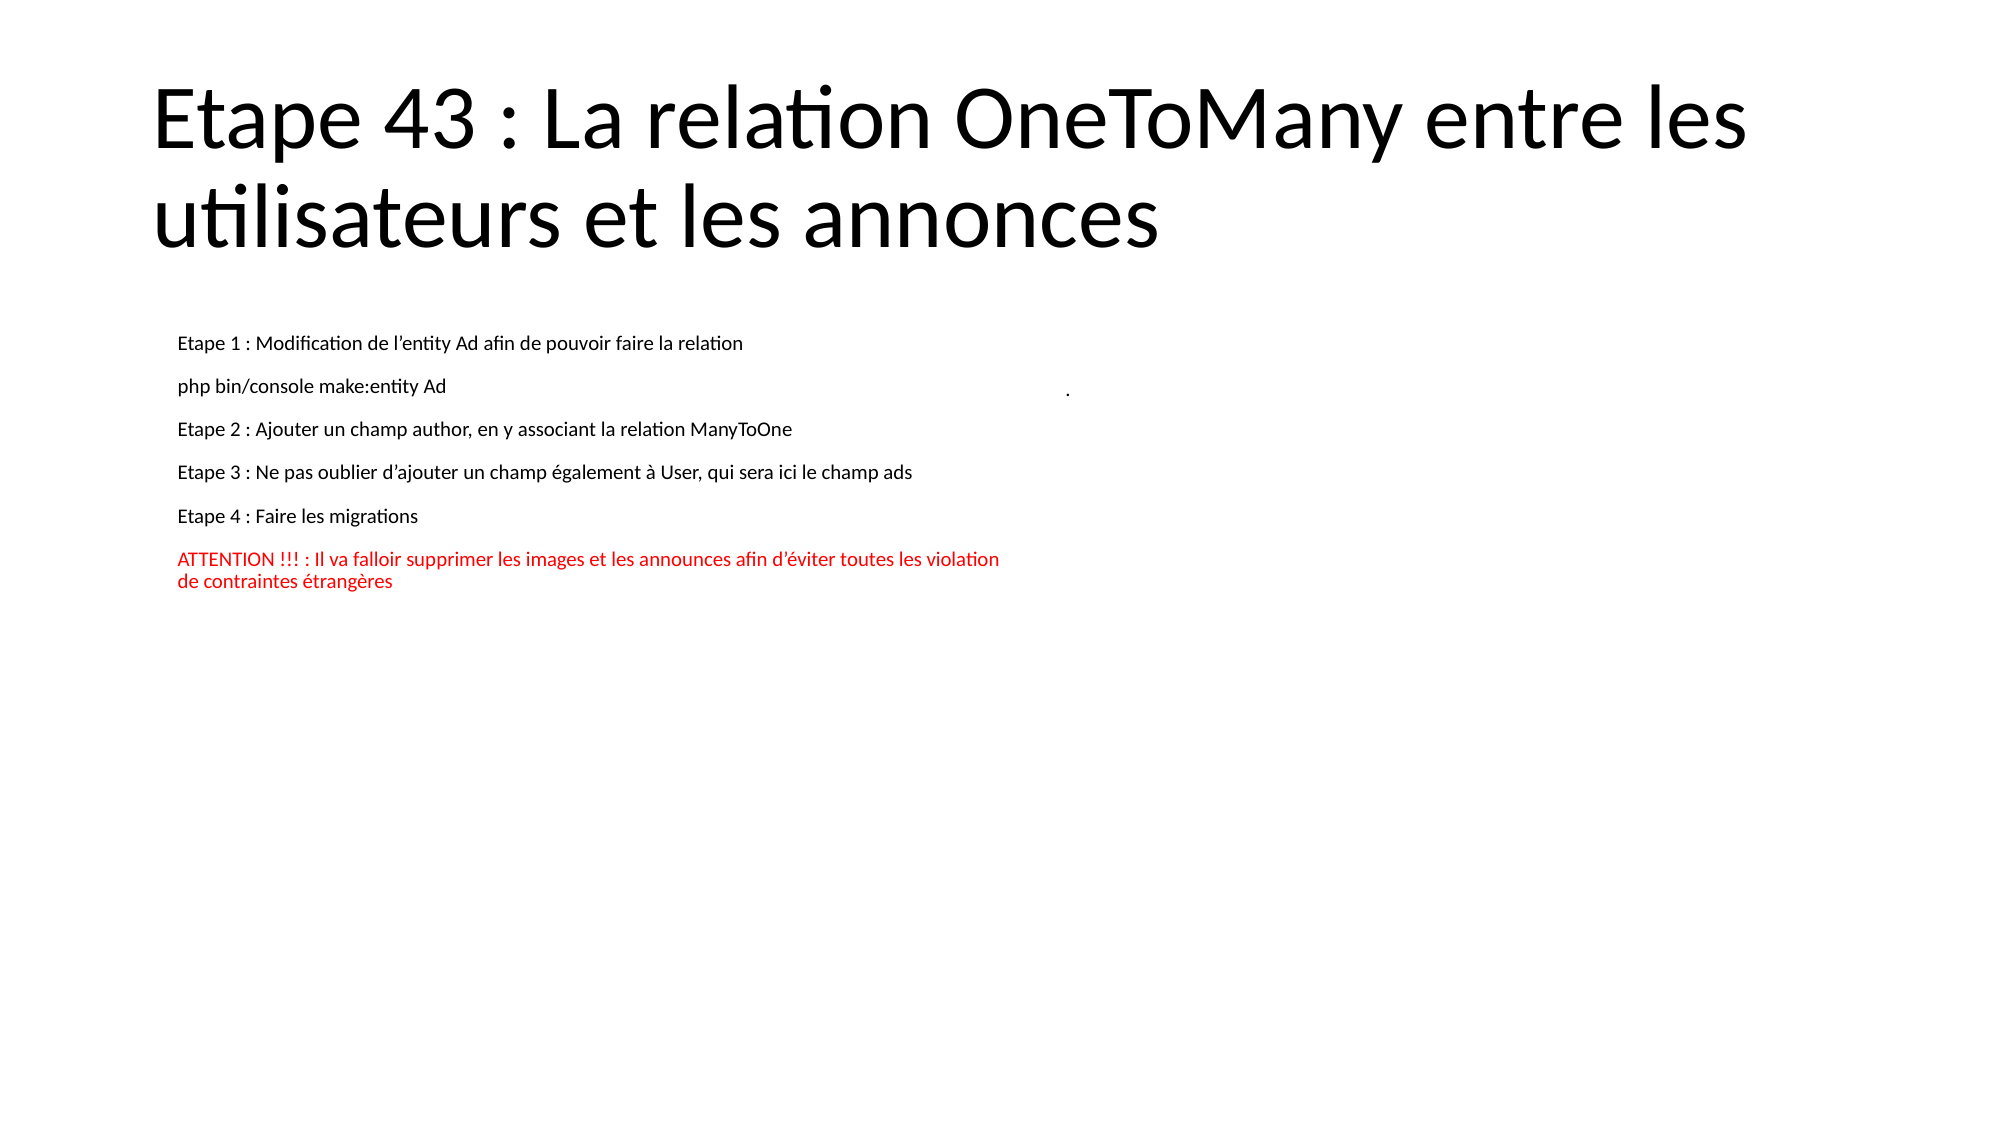

# Etape 43 : La relation OneToMany entre les utilisateurs et les annonces

Etape 1 : Modification de l’entity Ad afin de pouvoir faire la relation
php bin/console make:entity Ad
Etape 2 : Ajouter un champ author, en y associant la relation ManyToOne
Etape 3 : Ne pas oublier d’ajouter un champ également à User, qui sera ici le champ ads
Etape 4 : Faire les migrations
ATTENTION !!! : Il va falloir supprimer les images et les announces afin d’éviter toutes les violation de contraintes étrangères

.